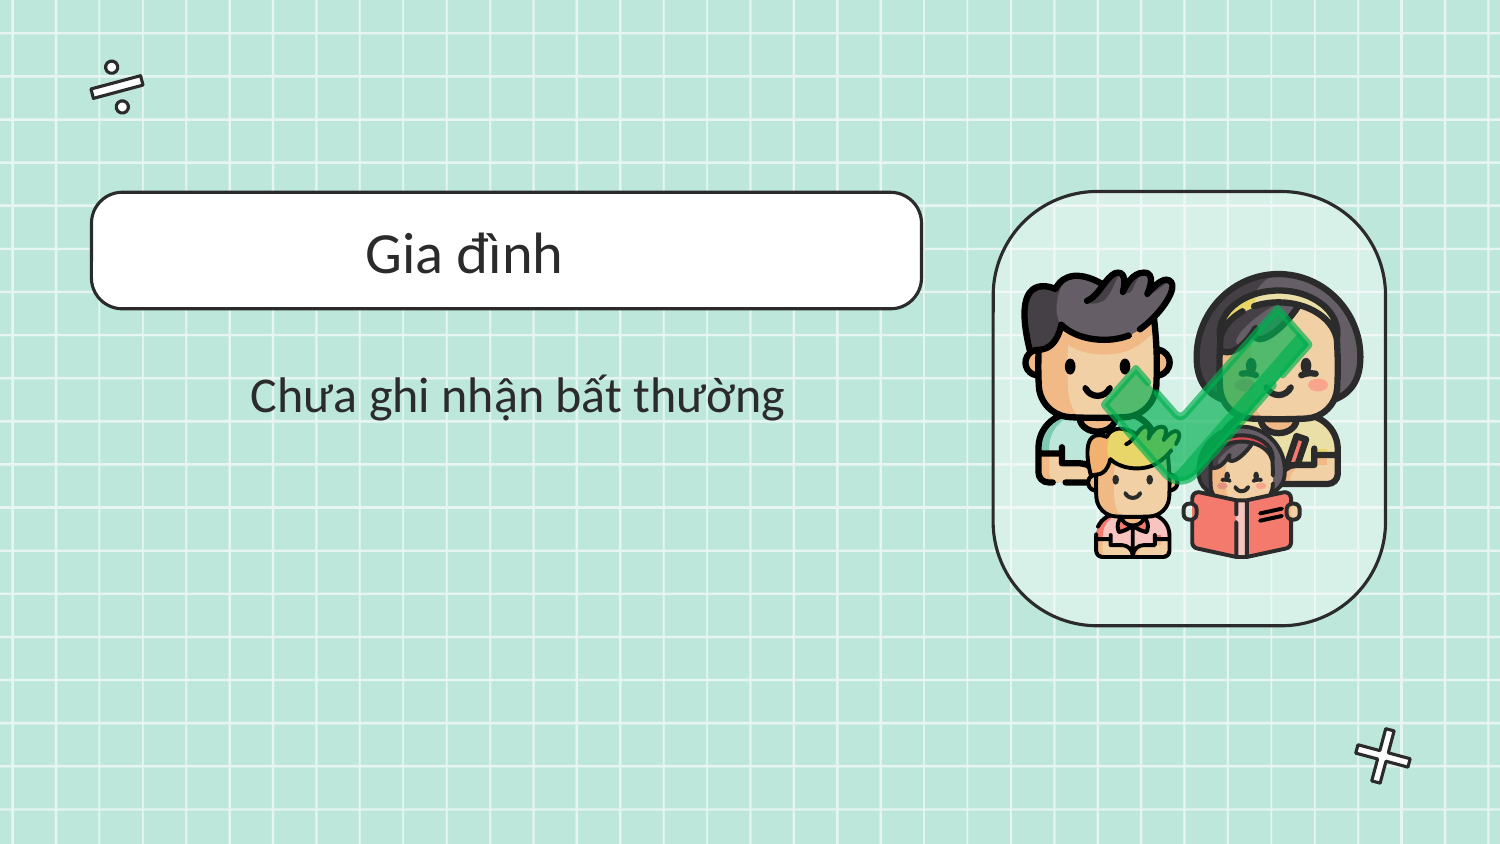

# Gia đình

Chưa ghi nhận bất thường